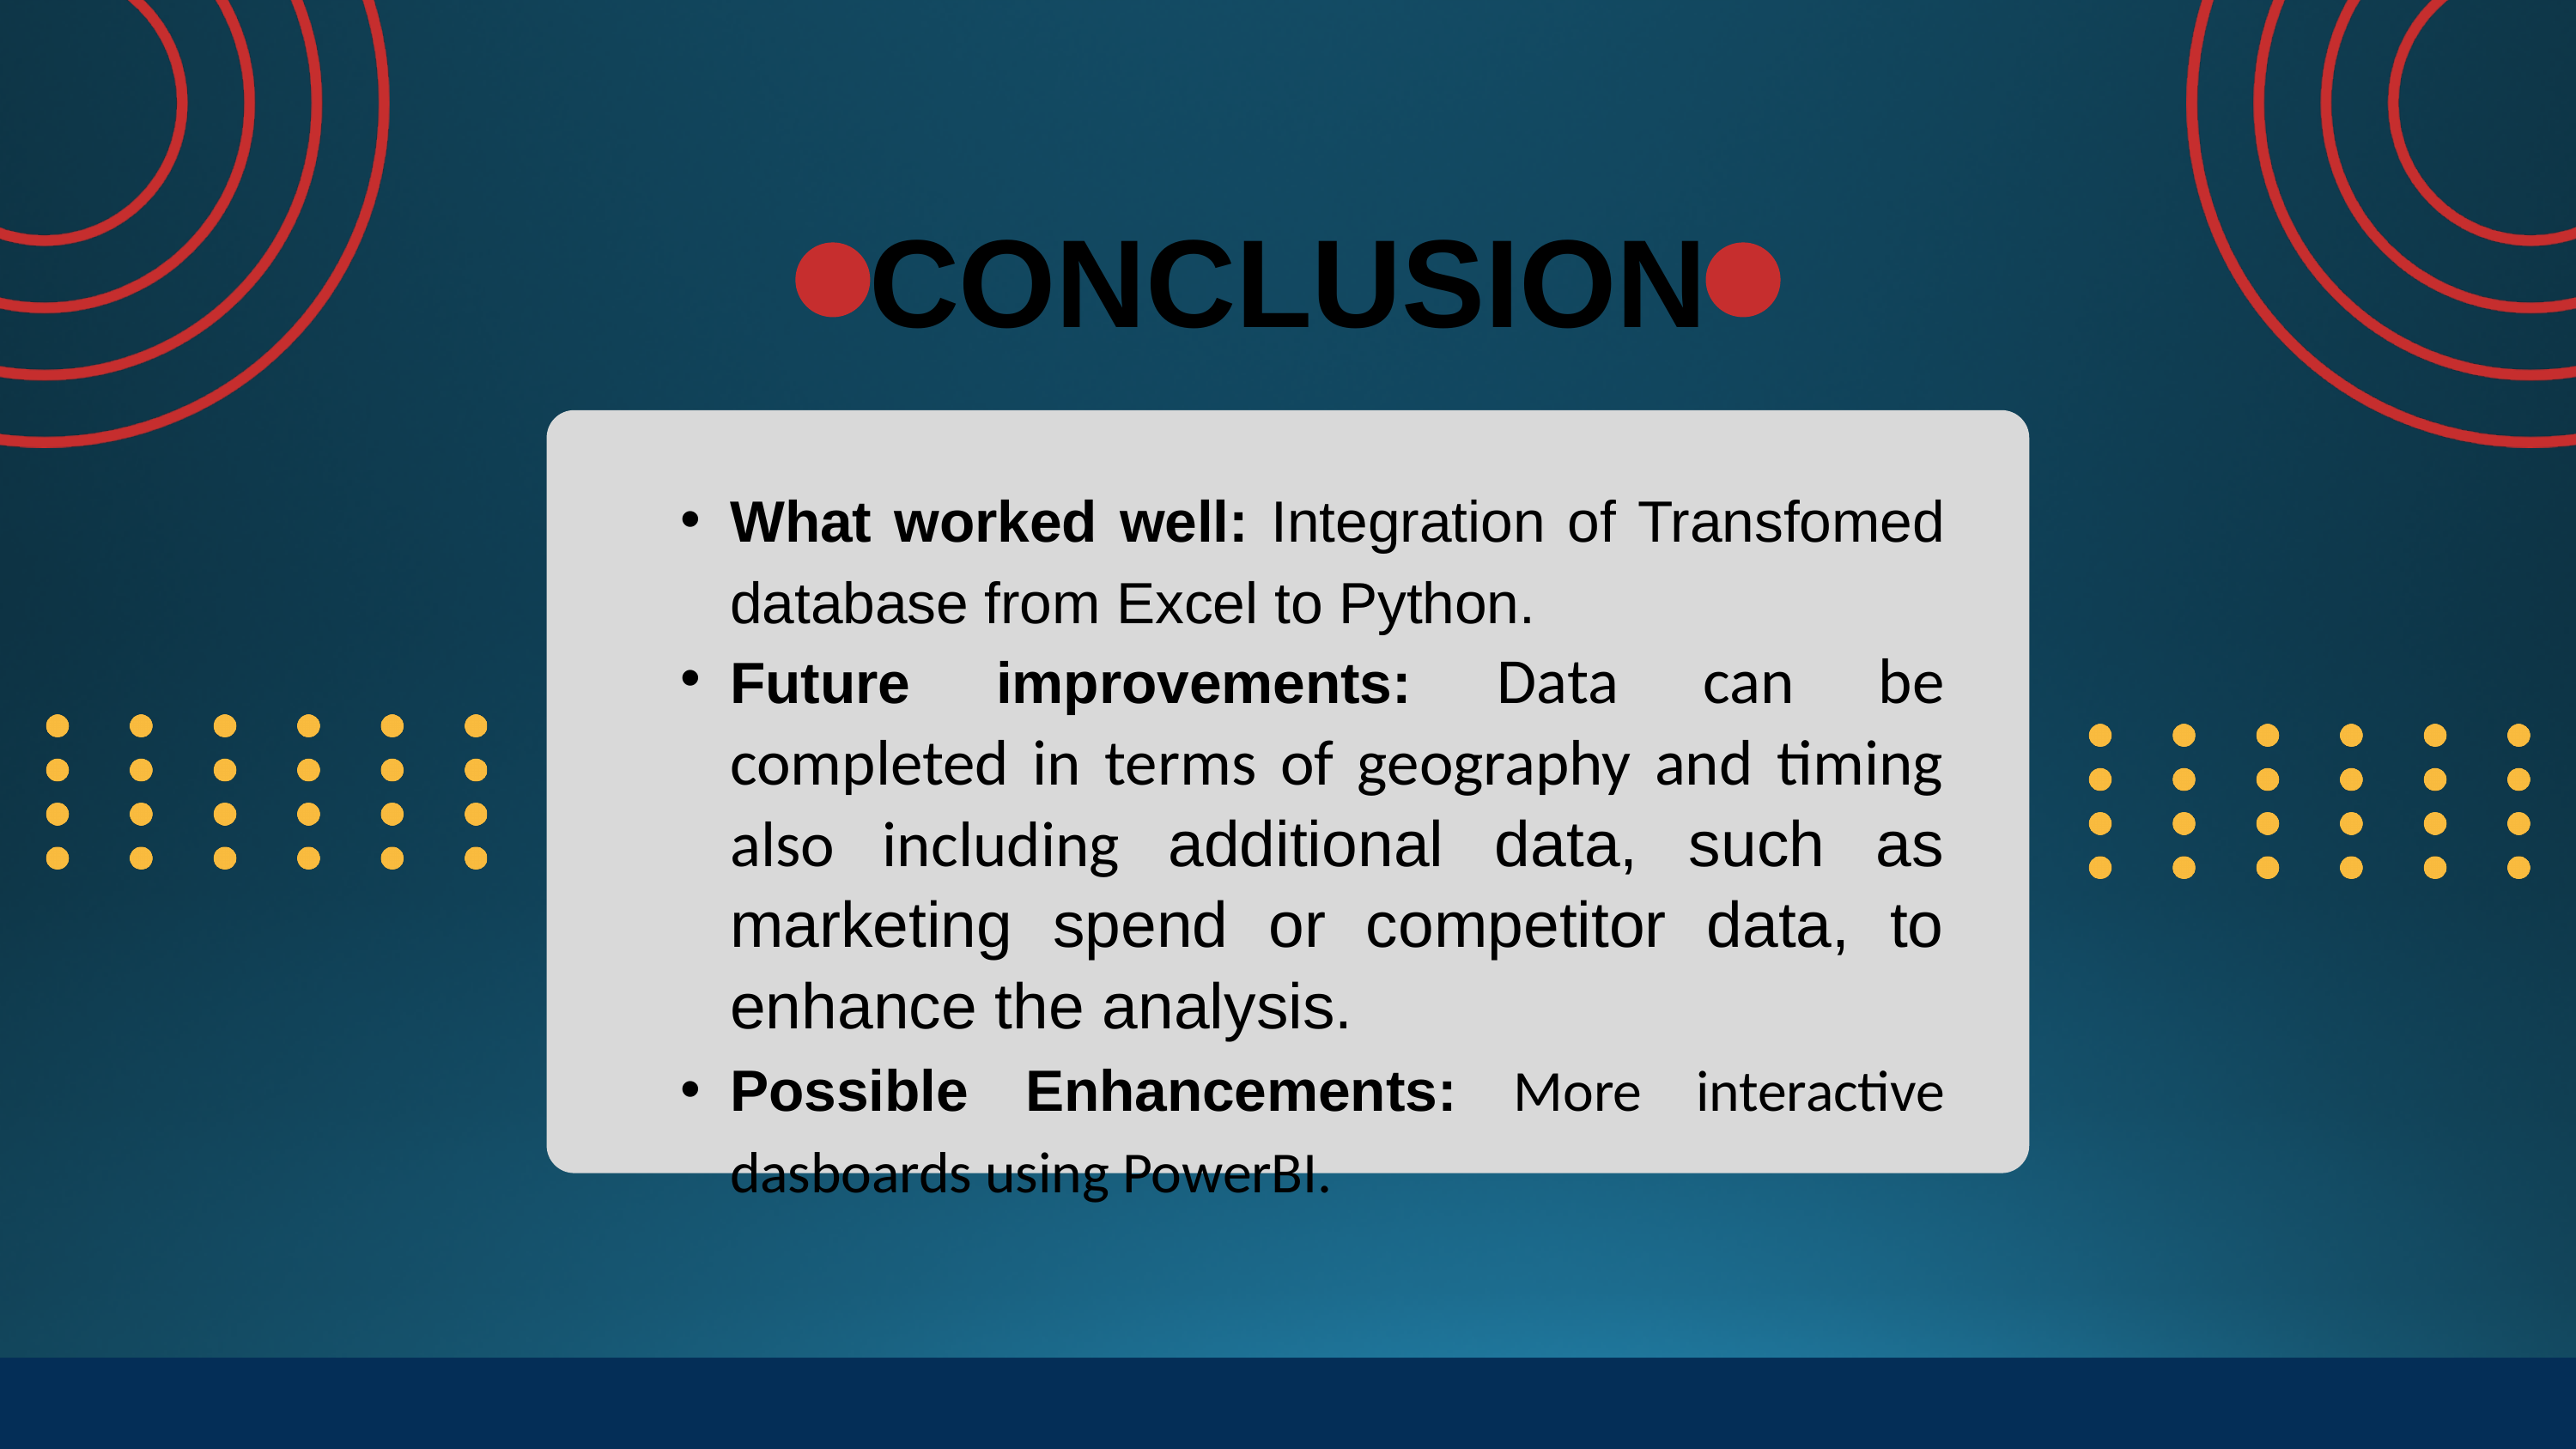

CONCLUSION

What worked well: Integration of Transfomed database from Excel to Python.
Future improvements: Data can be completed in terms of geography and timing also including additional data, such as marketing spend or competitor data, to enhance the analysis.
Possible Enhancements: More interactive dasboards using PowerBI.